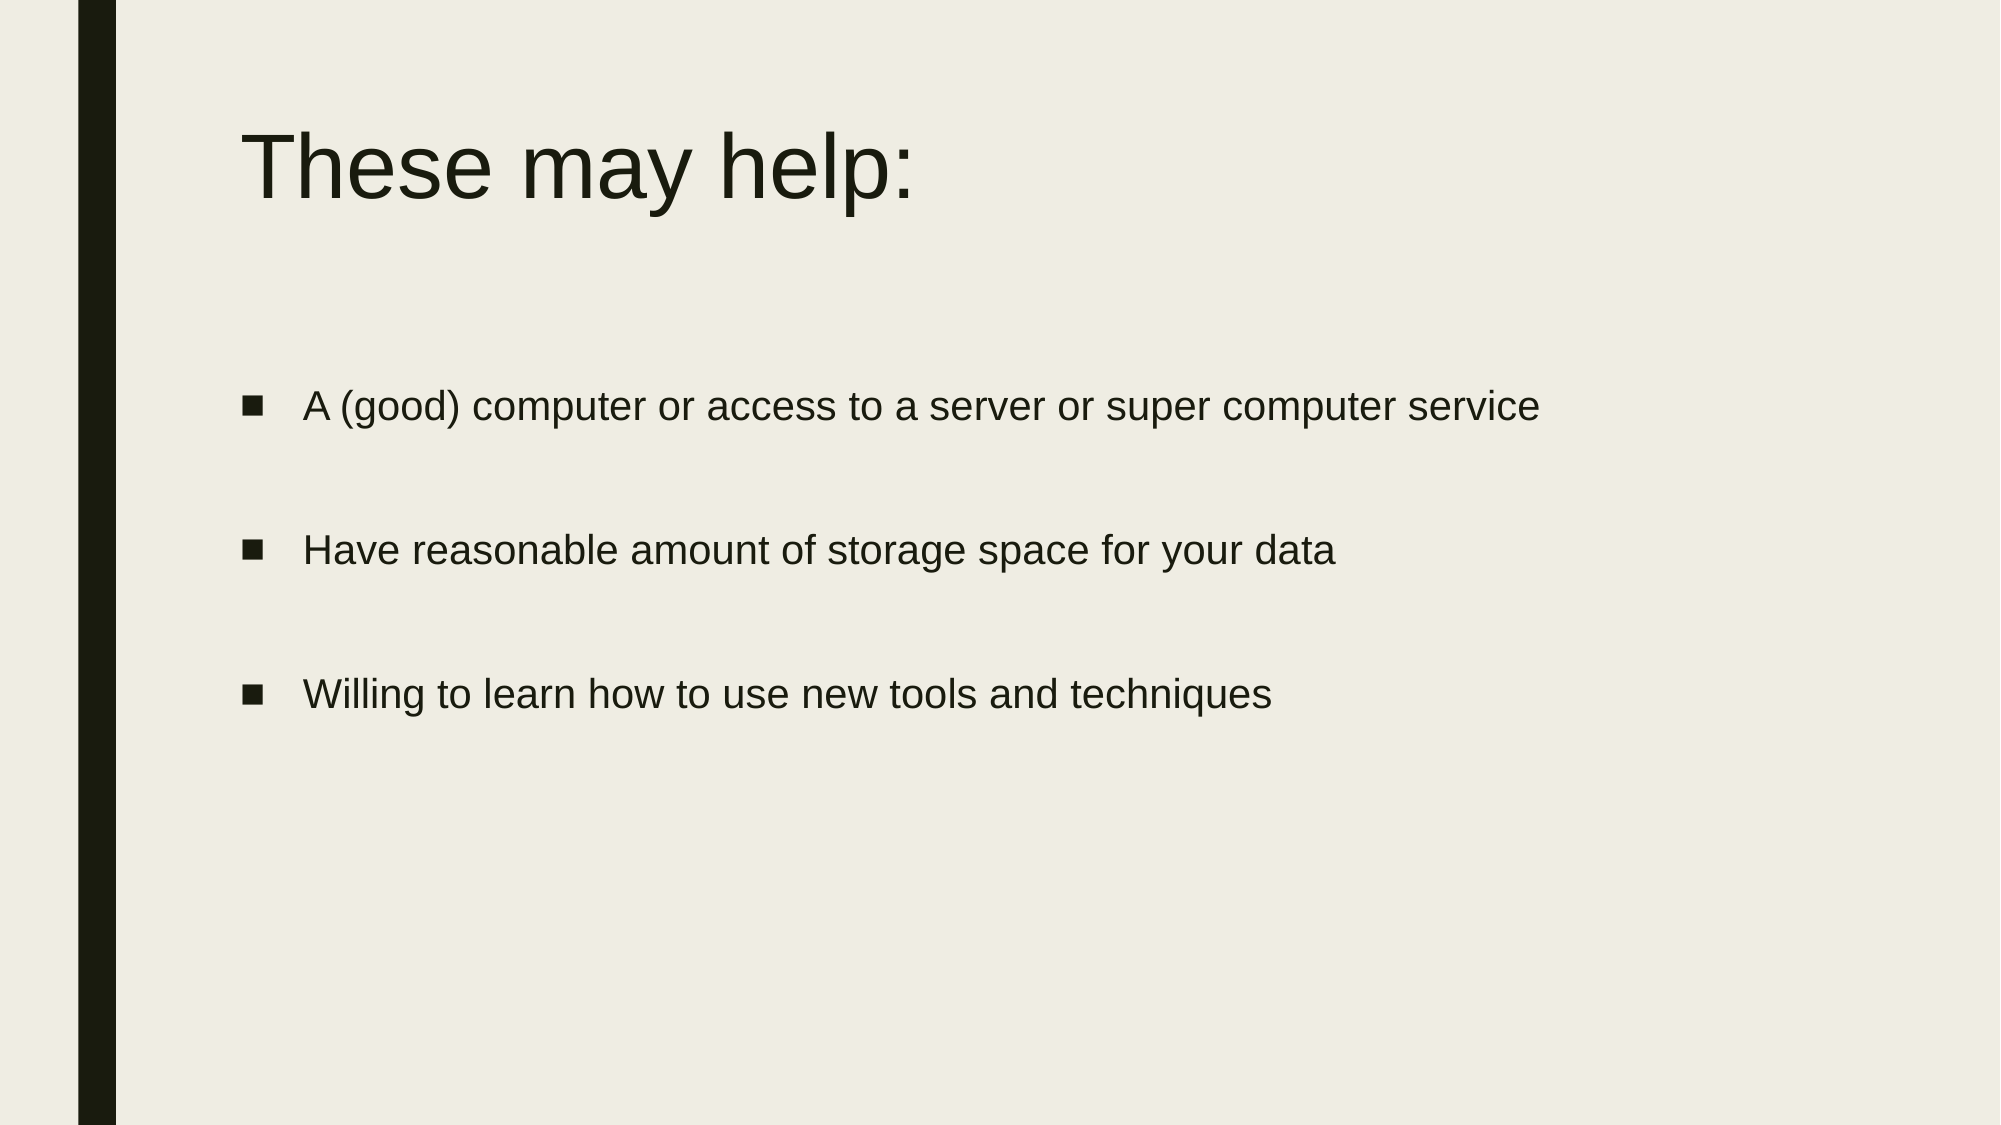

# These may help:
A (good) computer or access to a server or super computer service

Have reasonable amount of storage space for your data

Willing to learn how to use new tools and techniques